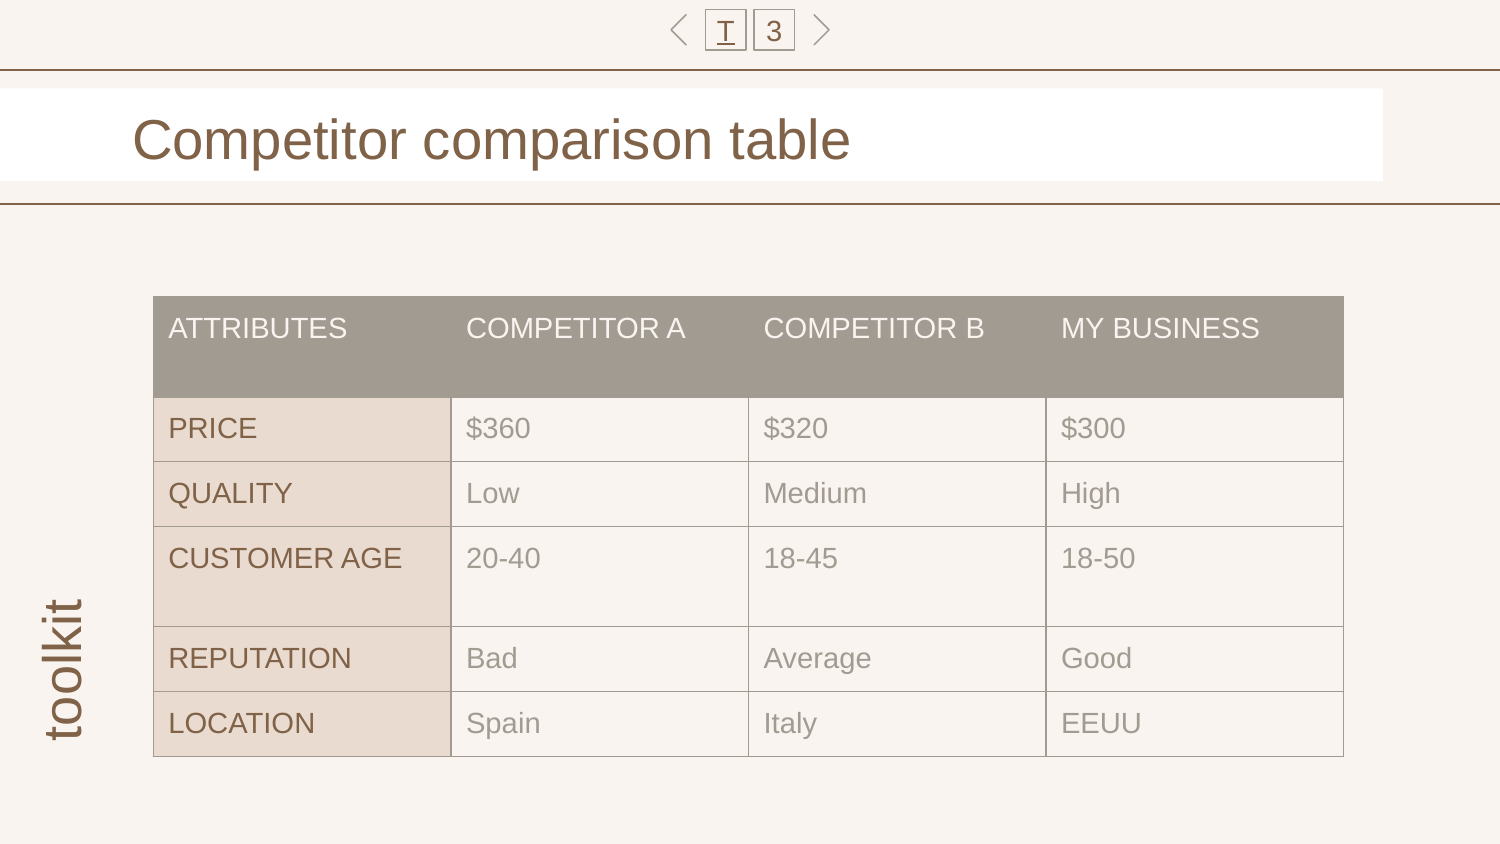

T
3

# Competitor comparison table
| ATTRIBUTES | COMPETITOR A | COMPETITOR B | MY BUSINESS |
| --- | --- | --- | --- |
| PRICE | $360 | $320 | $300 |
| QUALITY | Low | Medium | High |
| CUSTOMER AGE | 20-40 | 18-45 | 18-50 |
| REPUTATION | Bad | Average | Good |
| LOCATION | Spain | Italy | EEUU |
toolkit